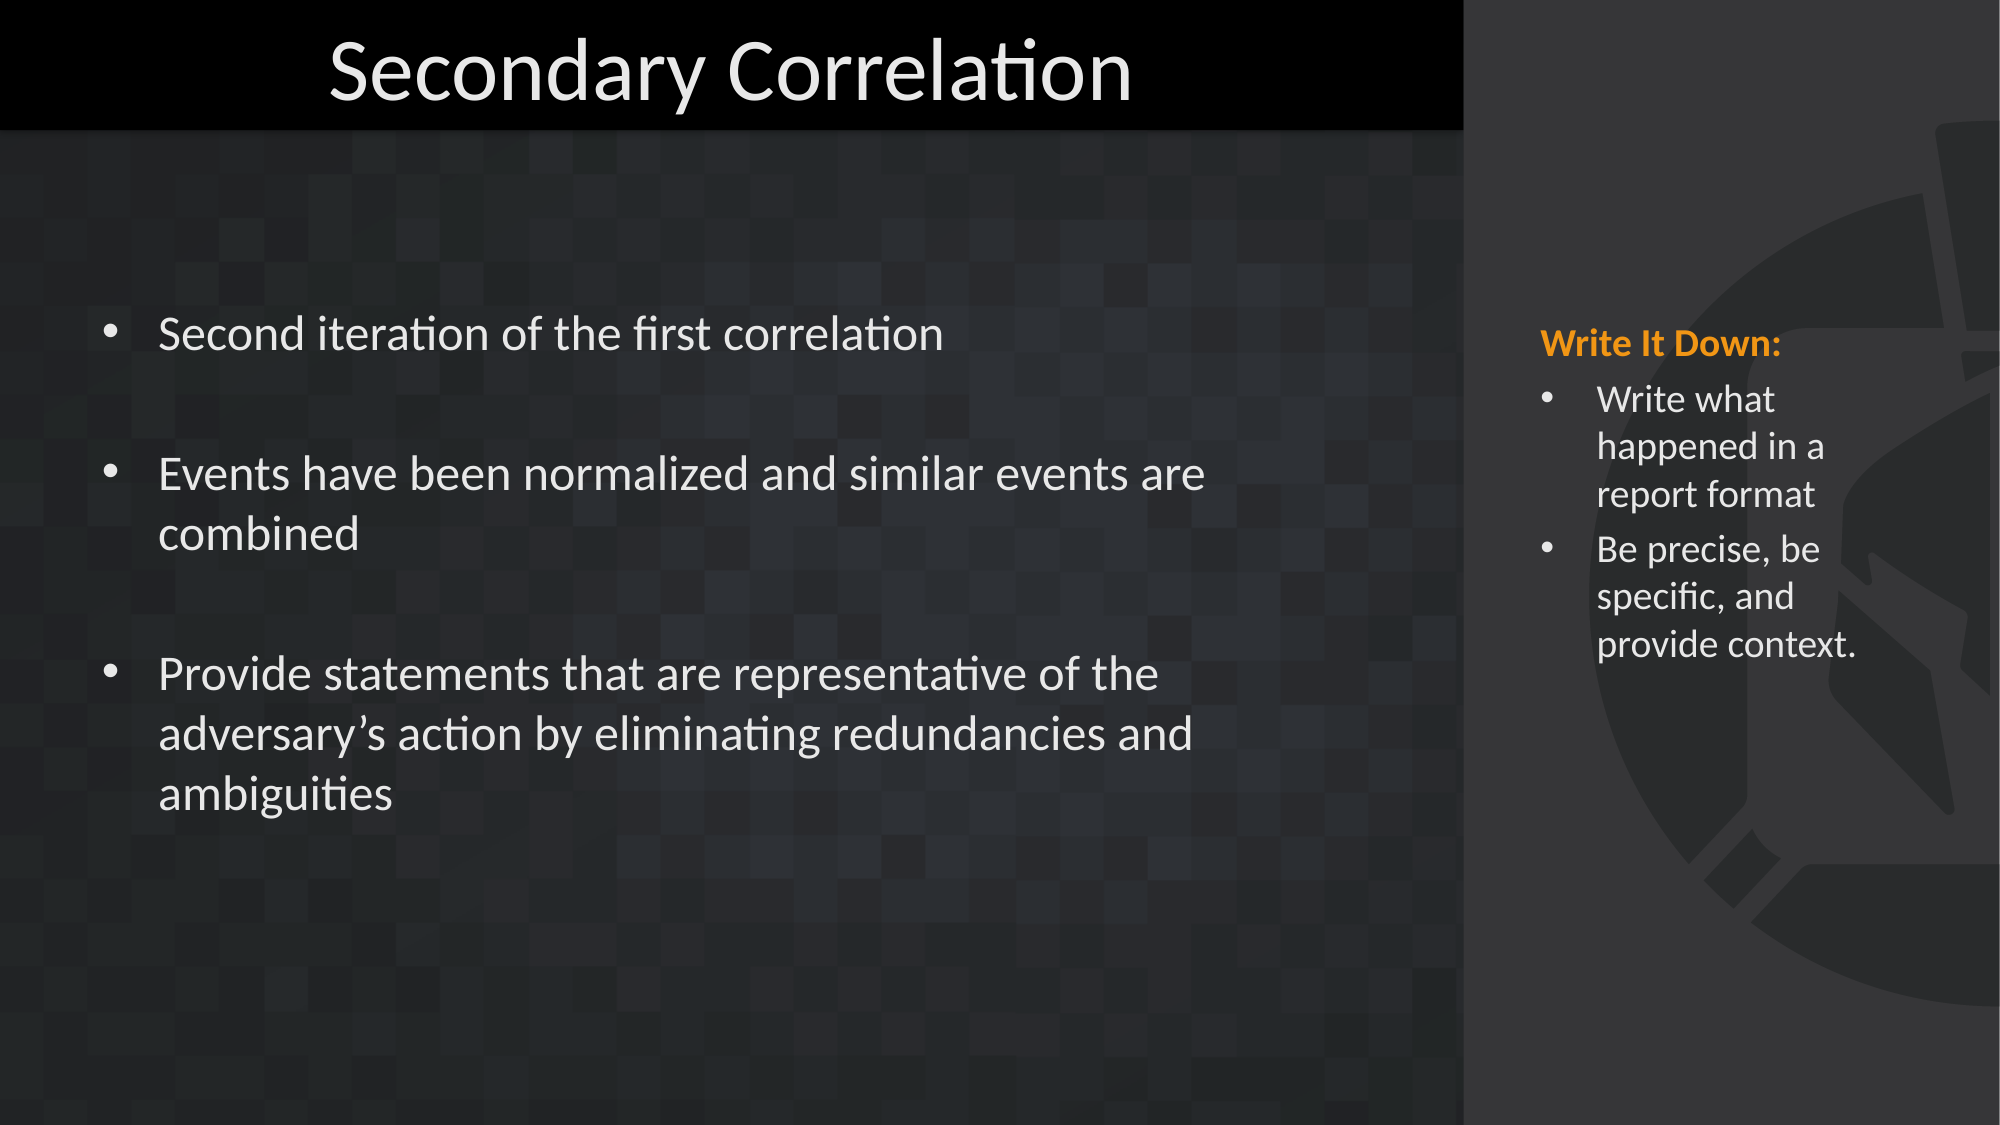

# Secondary Correlation

Second iteration of the first correlation

Events have been normalized and similar events are combined

Provide statements that are representative of the adversary’s action by eliminating redundancies and ambiguities
Write It Down:
Write what happened in a report format
Be precise, be specific, and provide context.